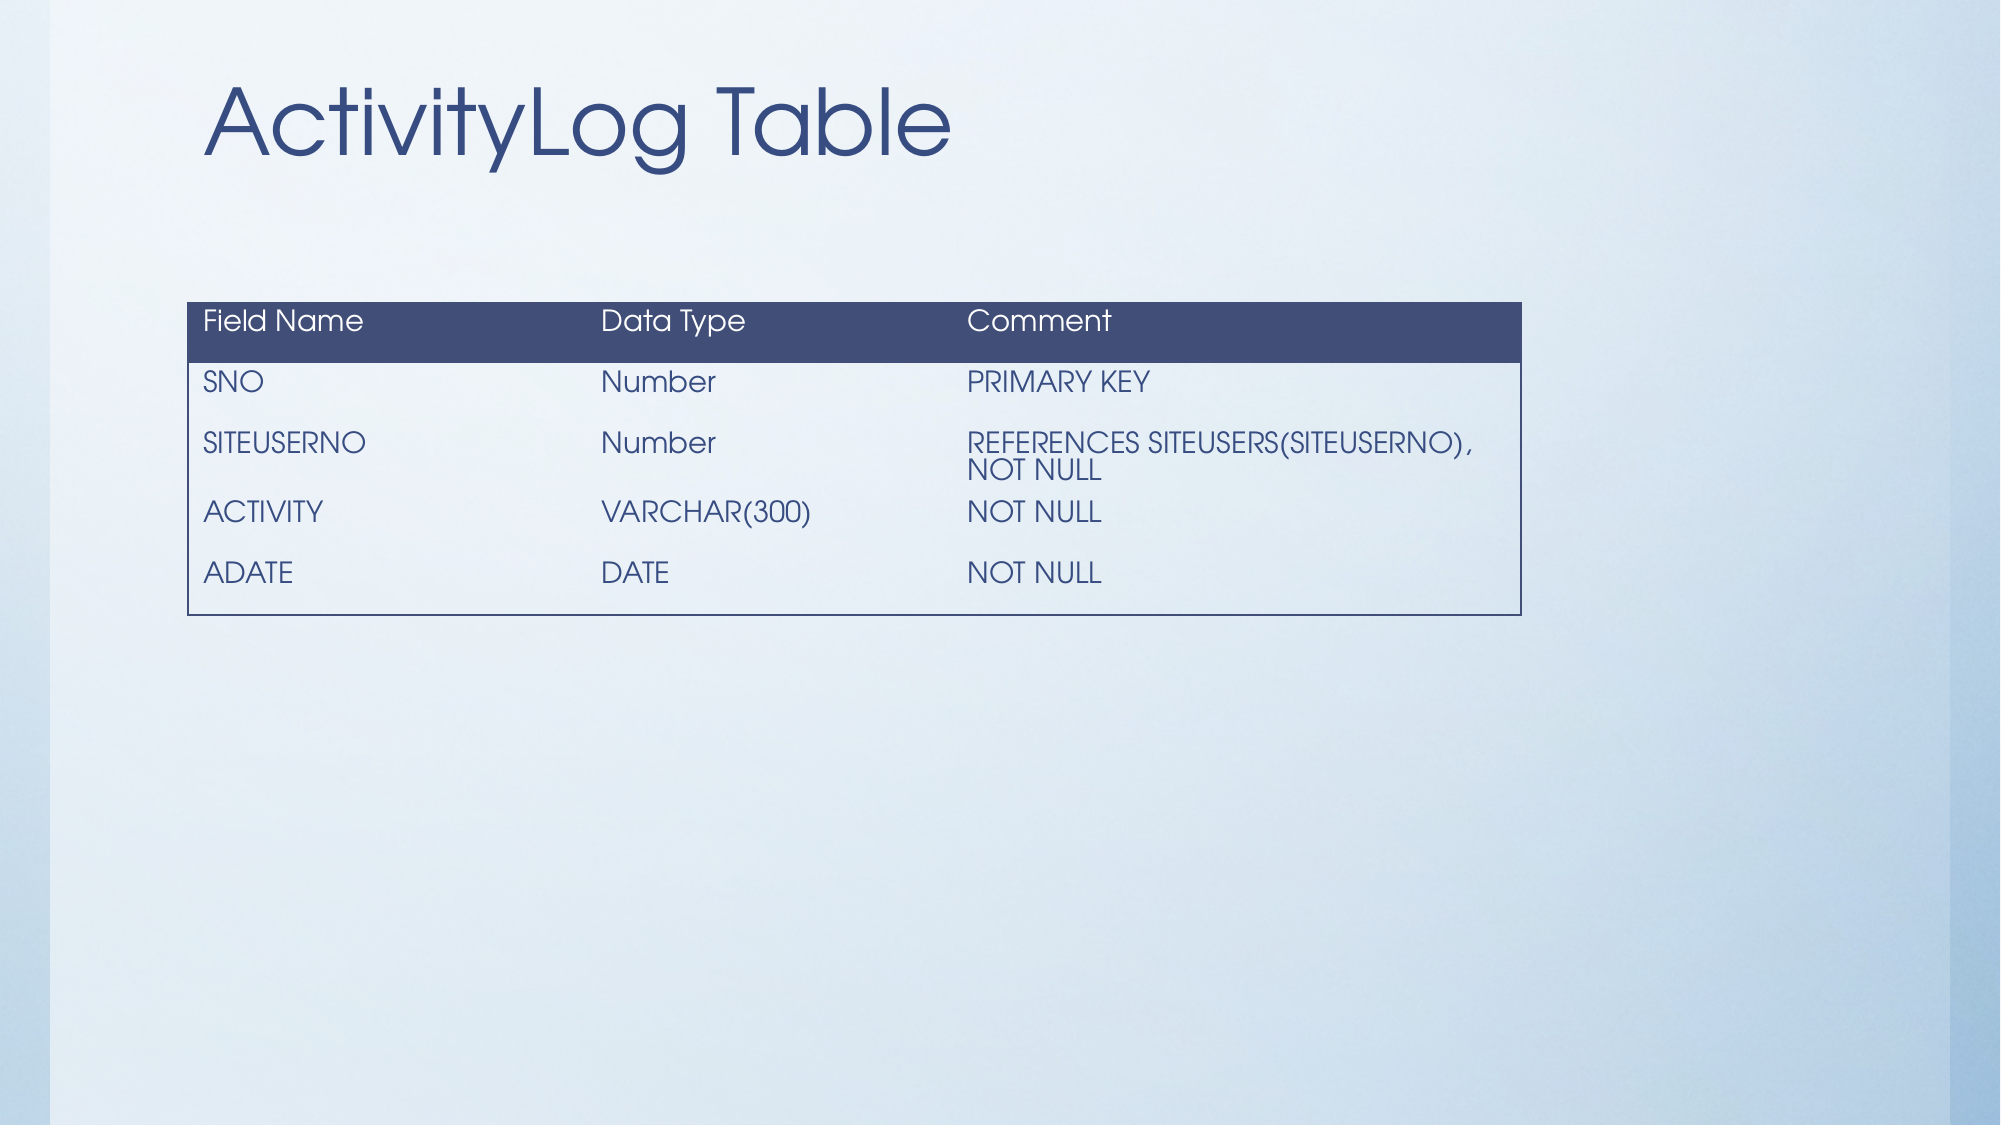

# ActivityLog Table
| Field Name | Data Type | Comment |
| --- | --- | --- |
| SNO | Number | PRIMARY KEY |
| SITEUSERNO | Number | REFERENCES SITEUSERS(SITEUSERNO), NOT NULL |
| ACTIVITY | VARCHAR(300) | NOT NULL |
| ADATE | DATE | NOT NULL |